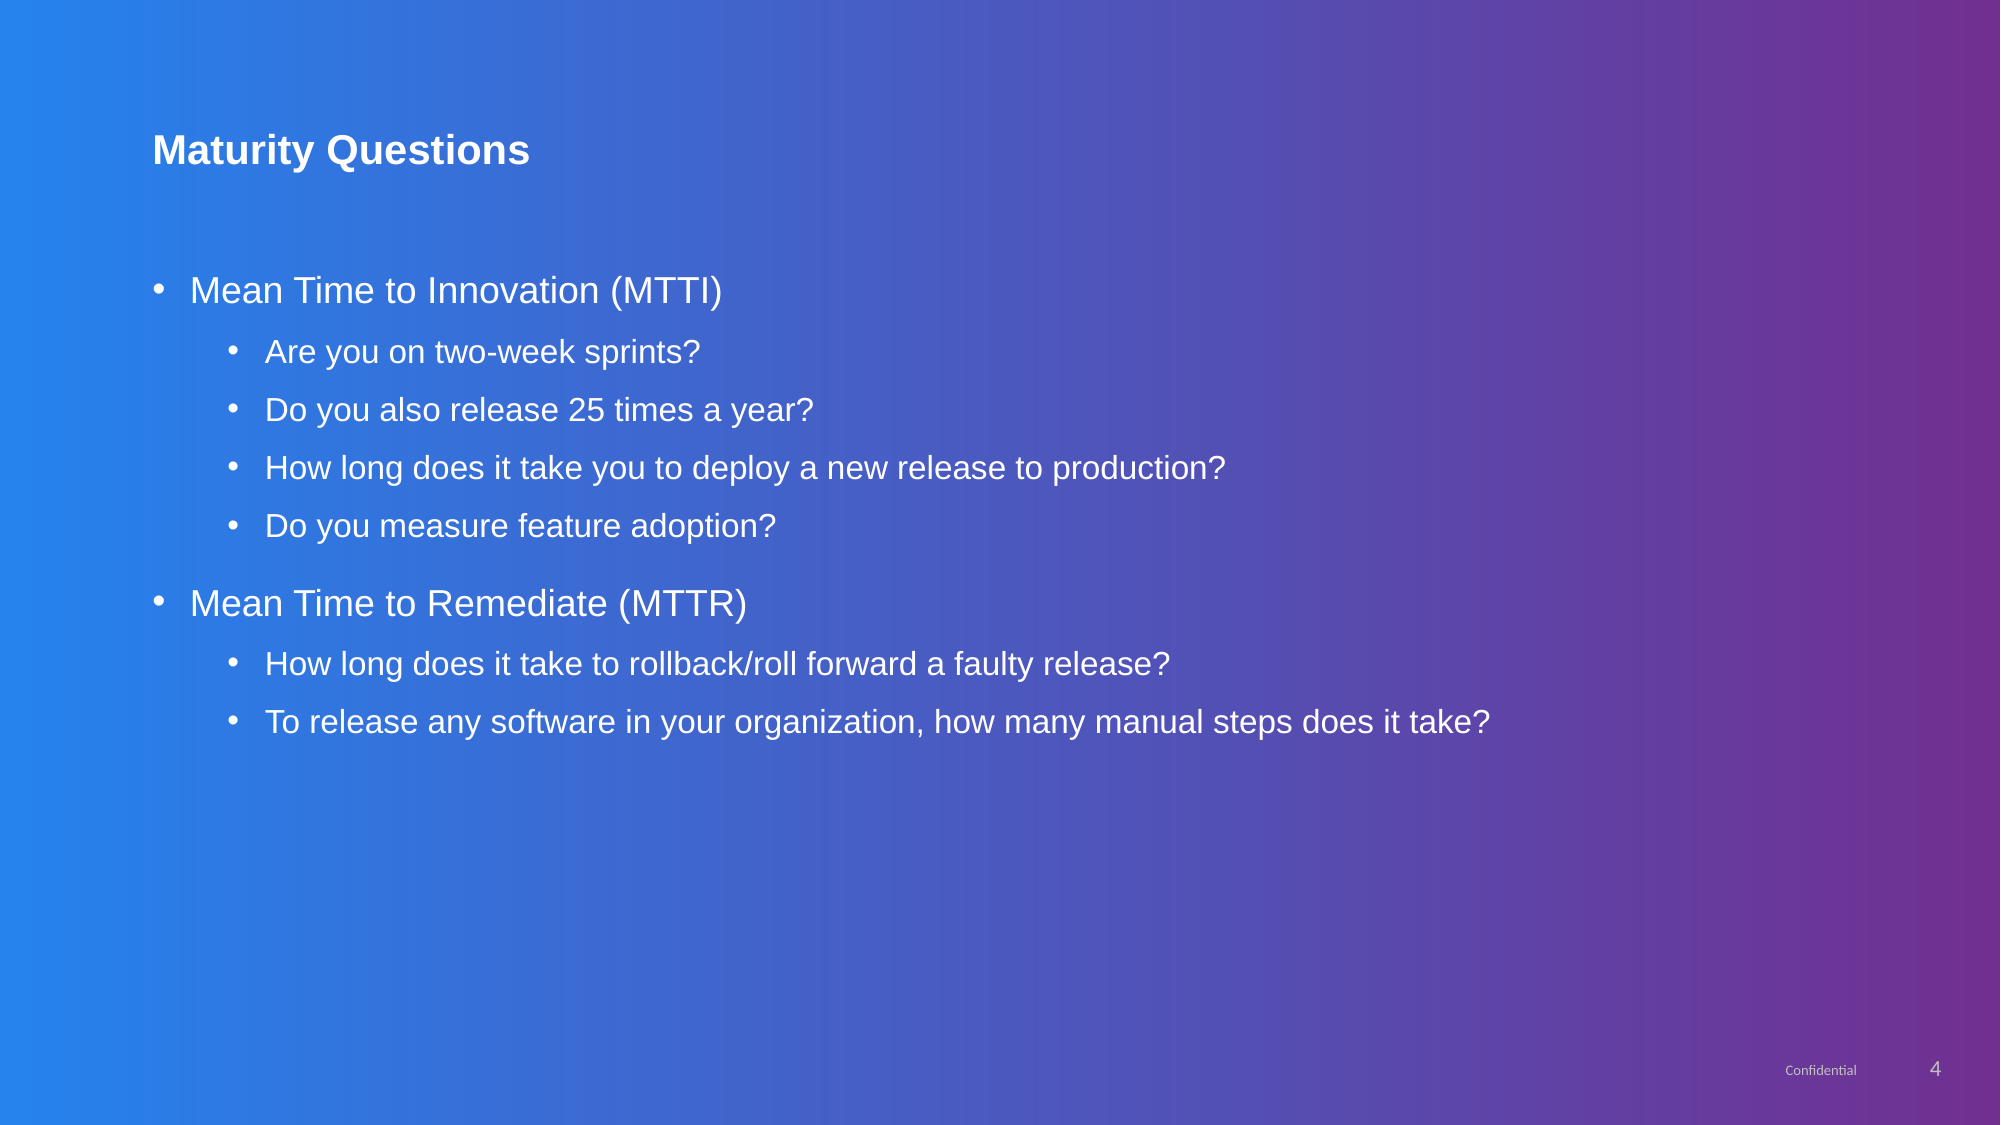

# Maturity Questions
Mean Time to Innovation (MTTI)
Are you on two-week sprints?​
Do you also release 25 times a year?​
How long does it take you to deploy a new release to production?​
Do you measure feature adoption?
Mean Time to Remediate (MTTR)
How long does it take to rollback/roll forward a faulty release?​
To release any software in your organization, how many manual steps does it take?​